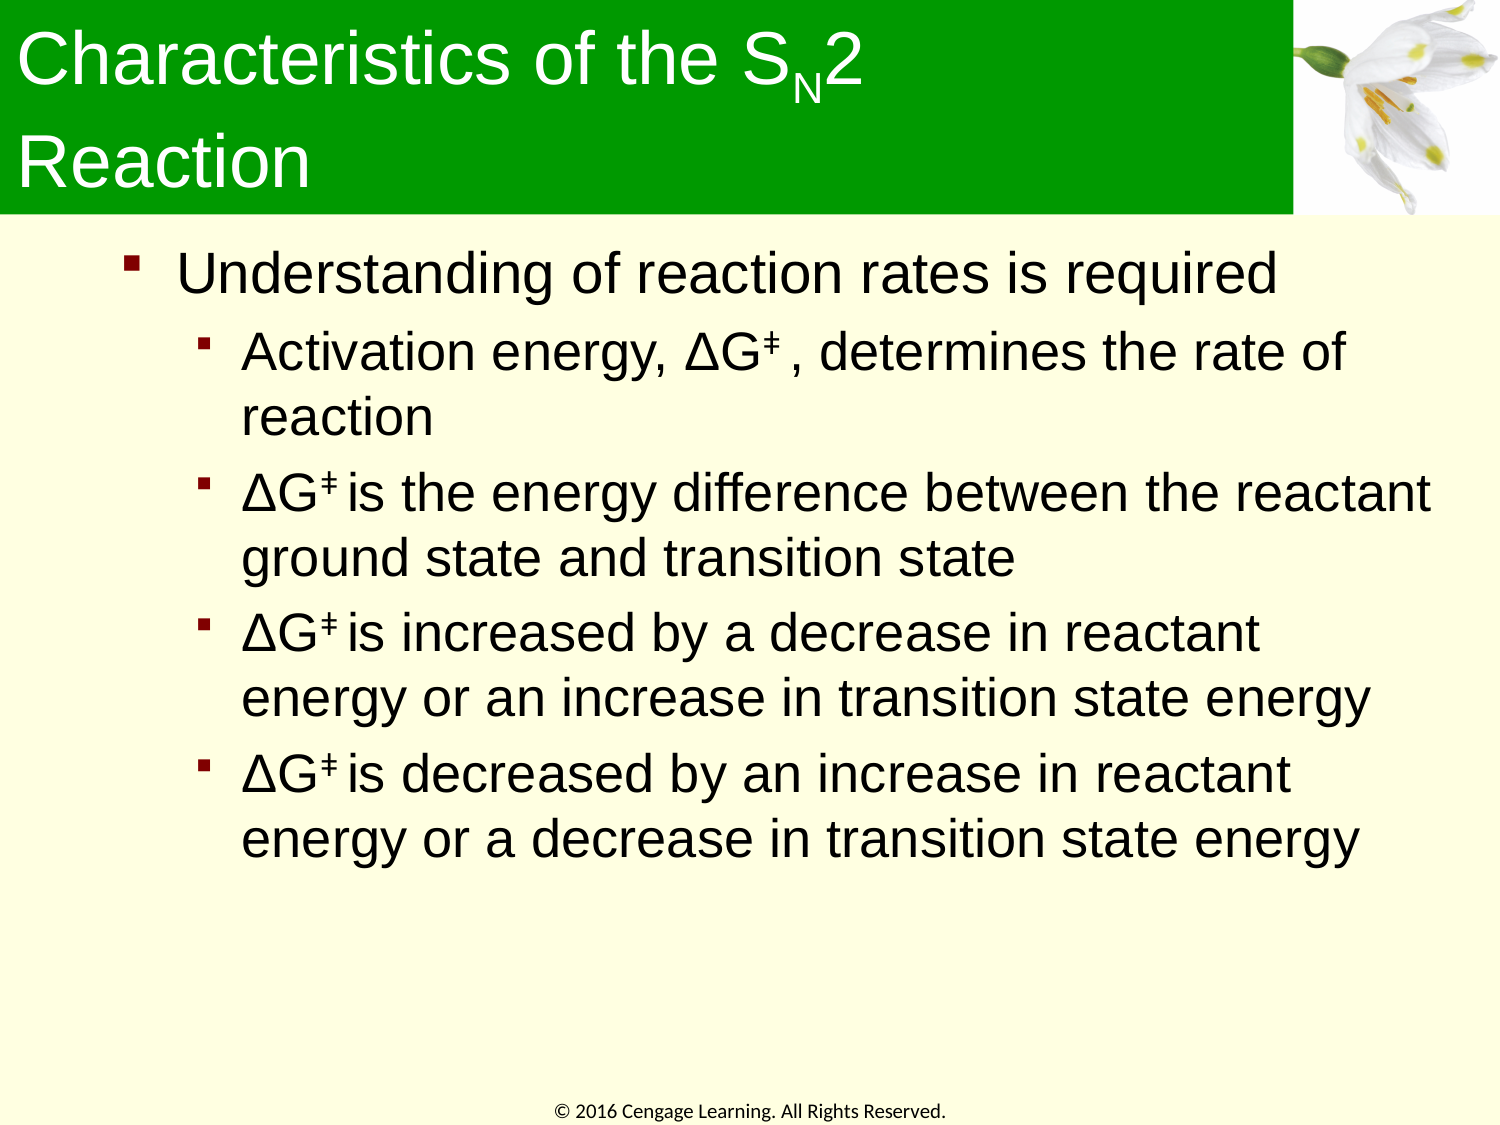

# Characteristics of the SN2 Reaction
Understanding of reaction rates is required
Activation energy, ΔGǂ , determines the rate of reaction
ΔGǂ is the energy difference between the reactant ground state and transition state
ΔGǂ is increased by a decrease in reactant energy or an increase in transition state energy
ΔGǂ is decreased by an increase in reactant energy or a decrease in transition state energy